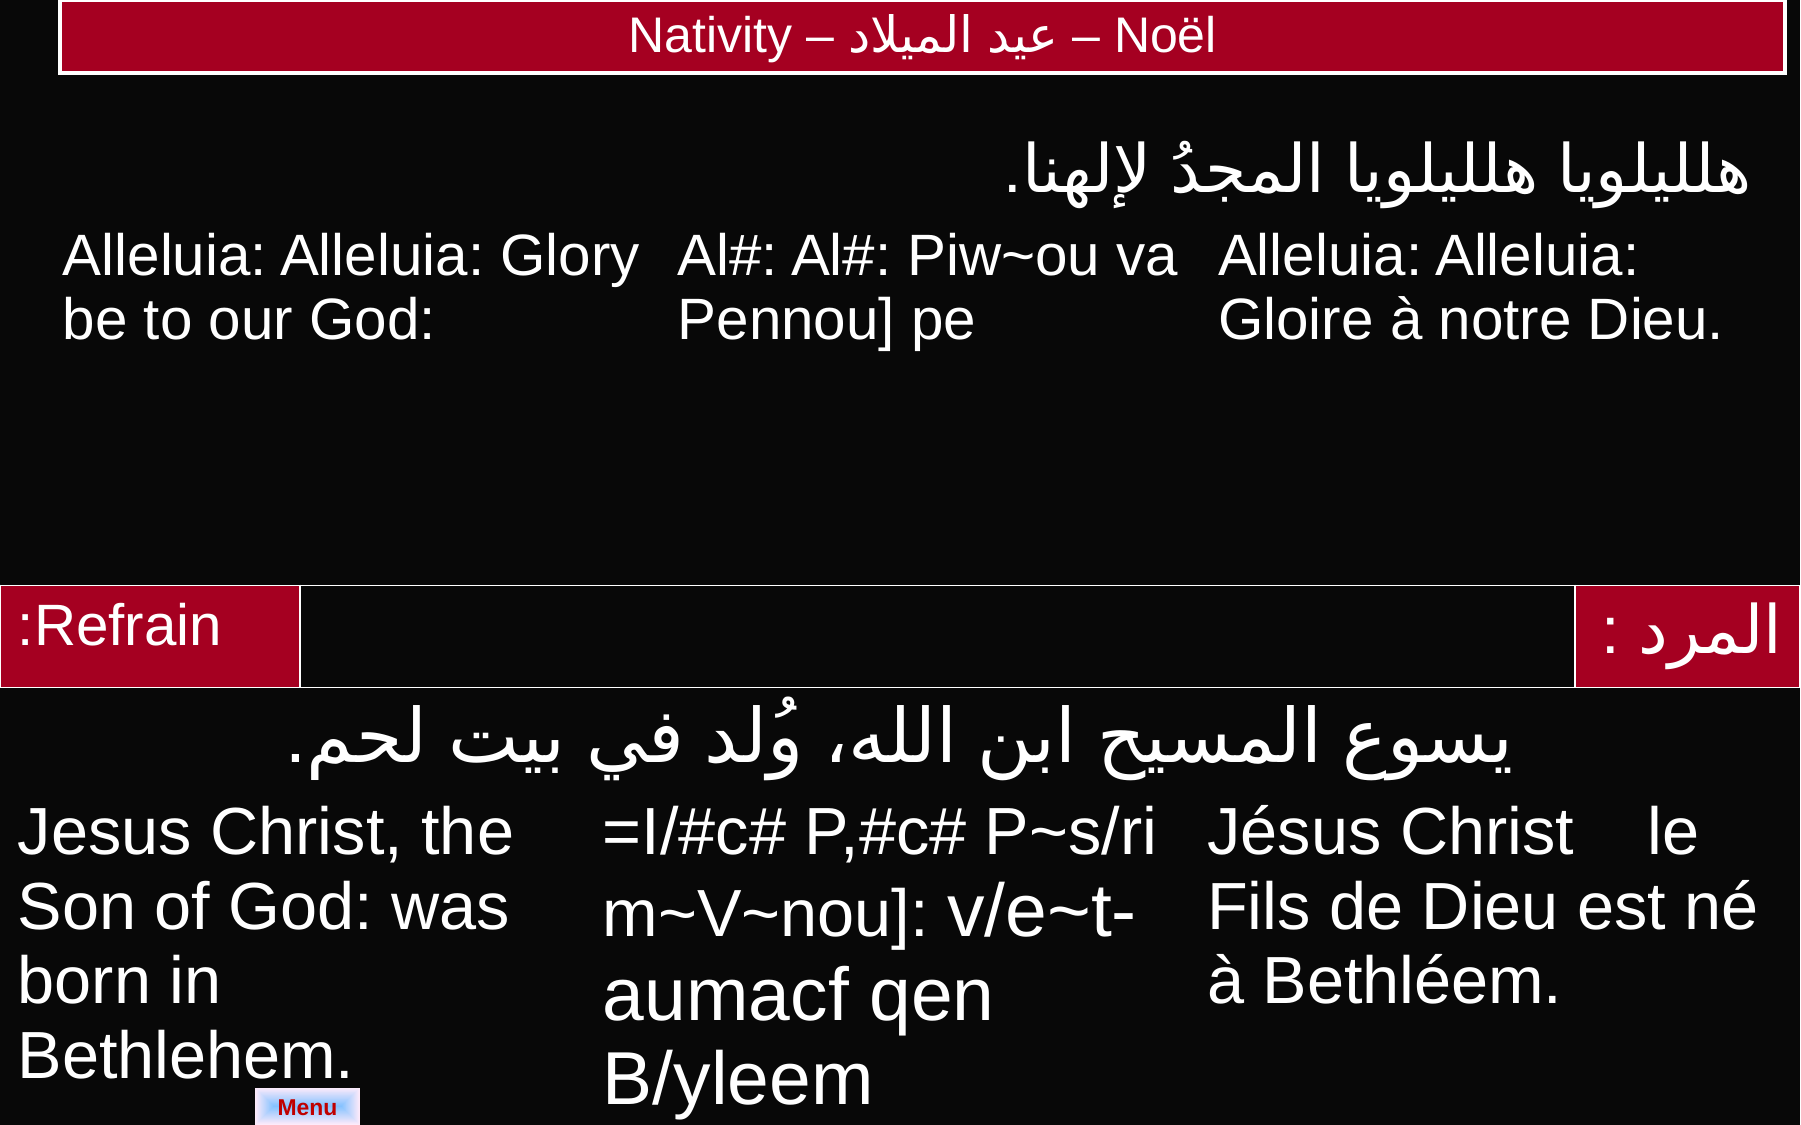

| Nativity – عيد الميلاد – Noël |
| --- |
| هلليلويا هلليلويا المجدُ لإلهنا. |  |  |
| --- | --- | --- |
| Alleluia: Alleluia: Glory be to our God: | Al#: Al#: Piw~ou va Pennou] pe | Alleluia: Alleluia: Gloire à notre Dieu. |
| Refrain: |  |  |  | المرد : |
| --- | --- | --- | --- | --- |
| يسوع المسيح ابن الله، وُلد في بيت لحم. |  |  |  |  |
| Jesus Christ, the Son of God: was born in Bethlehem. |  | =I/#c# P,#c# P~s/ri m~V~nou]: v/e~t-aumacf qen B/yleem | Jésus Christ le Fils de Dieu est né à Bethléem. |  |

Menu